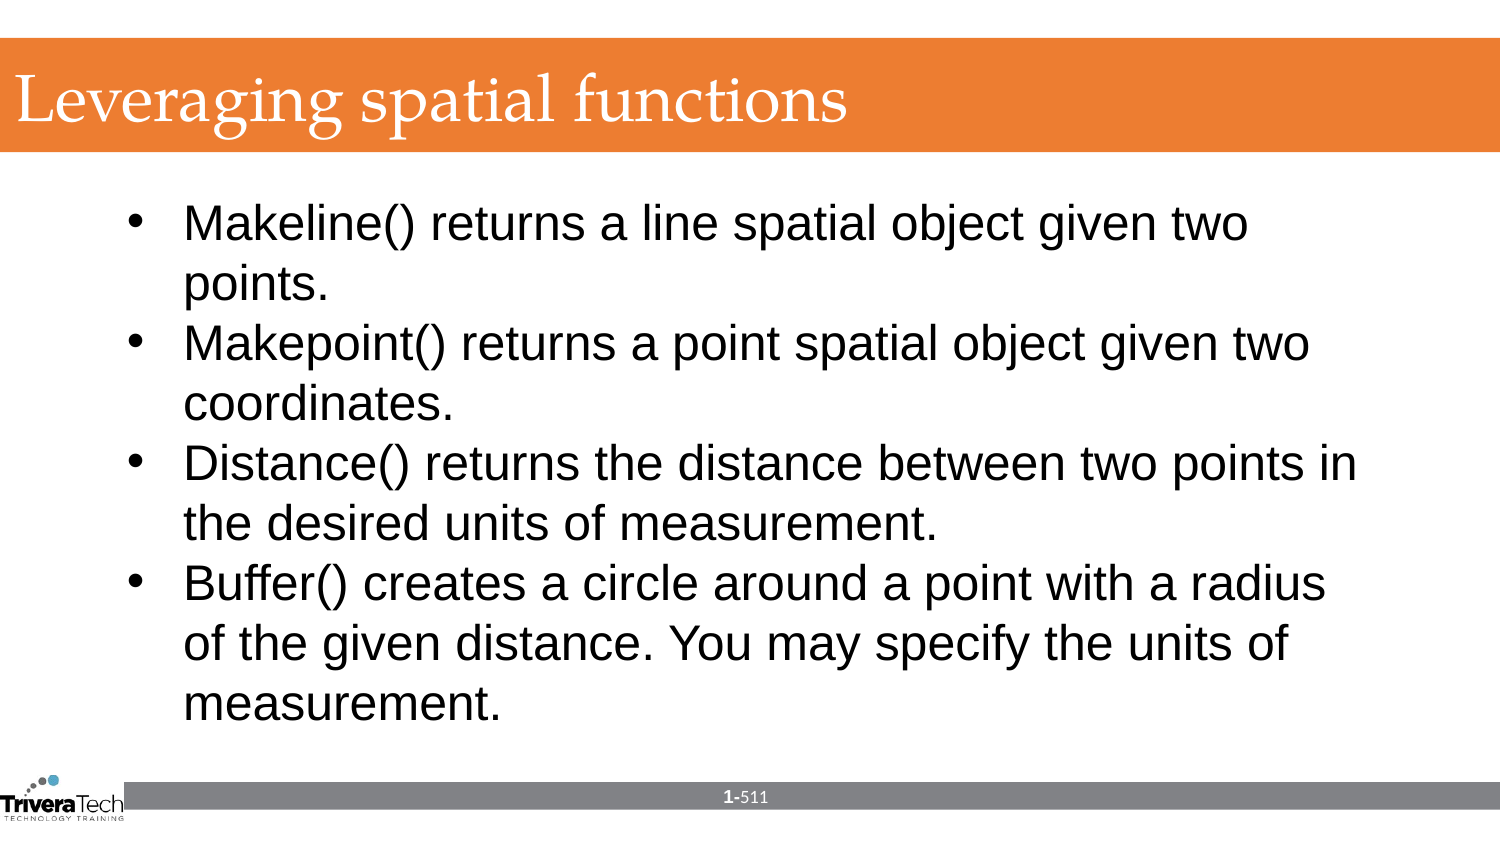

Leveraging spatial functions
Makeline() returns a line spatial object given two points.
Makepoint() returns a point spatial object given two coordinates.
Distance() returns the distance between two points in the desired units of measurement.
Buffer() creates a circle around a point with a radius of the given distance. You may specify the units of measurement.
1-511